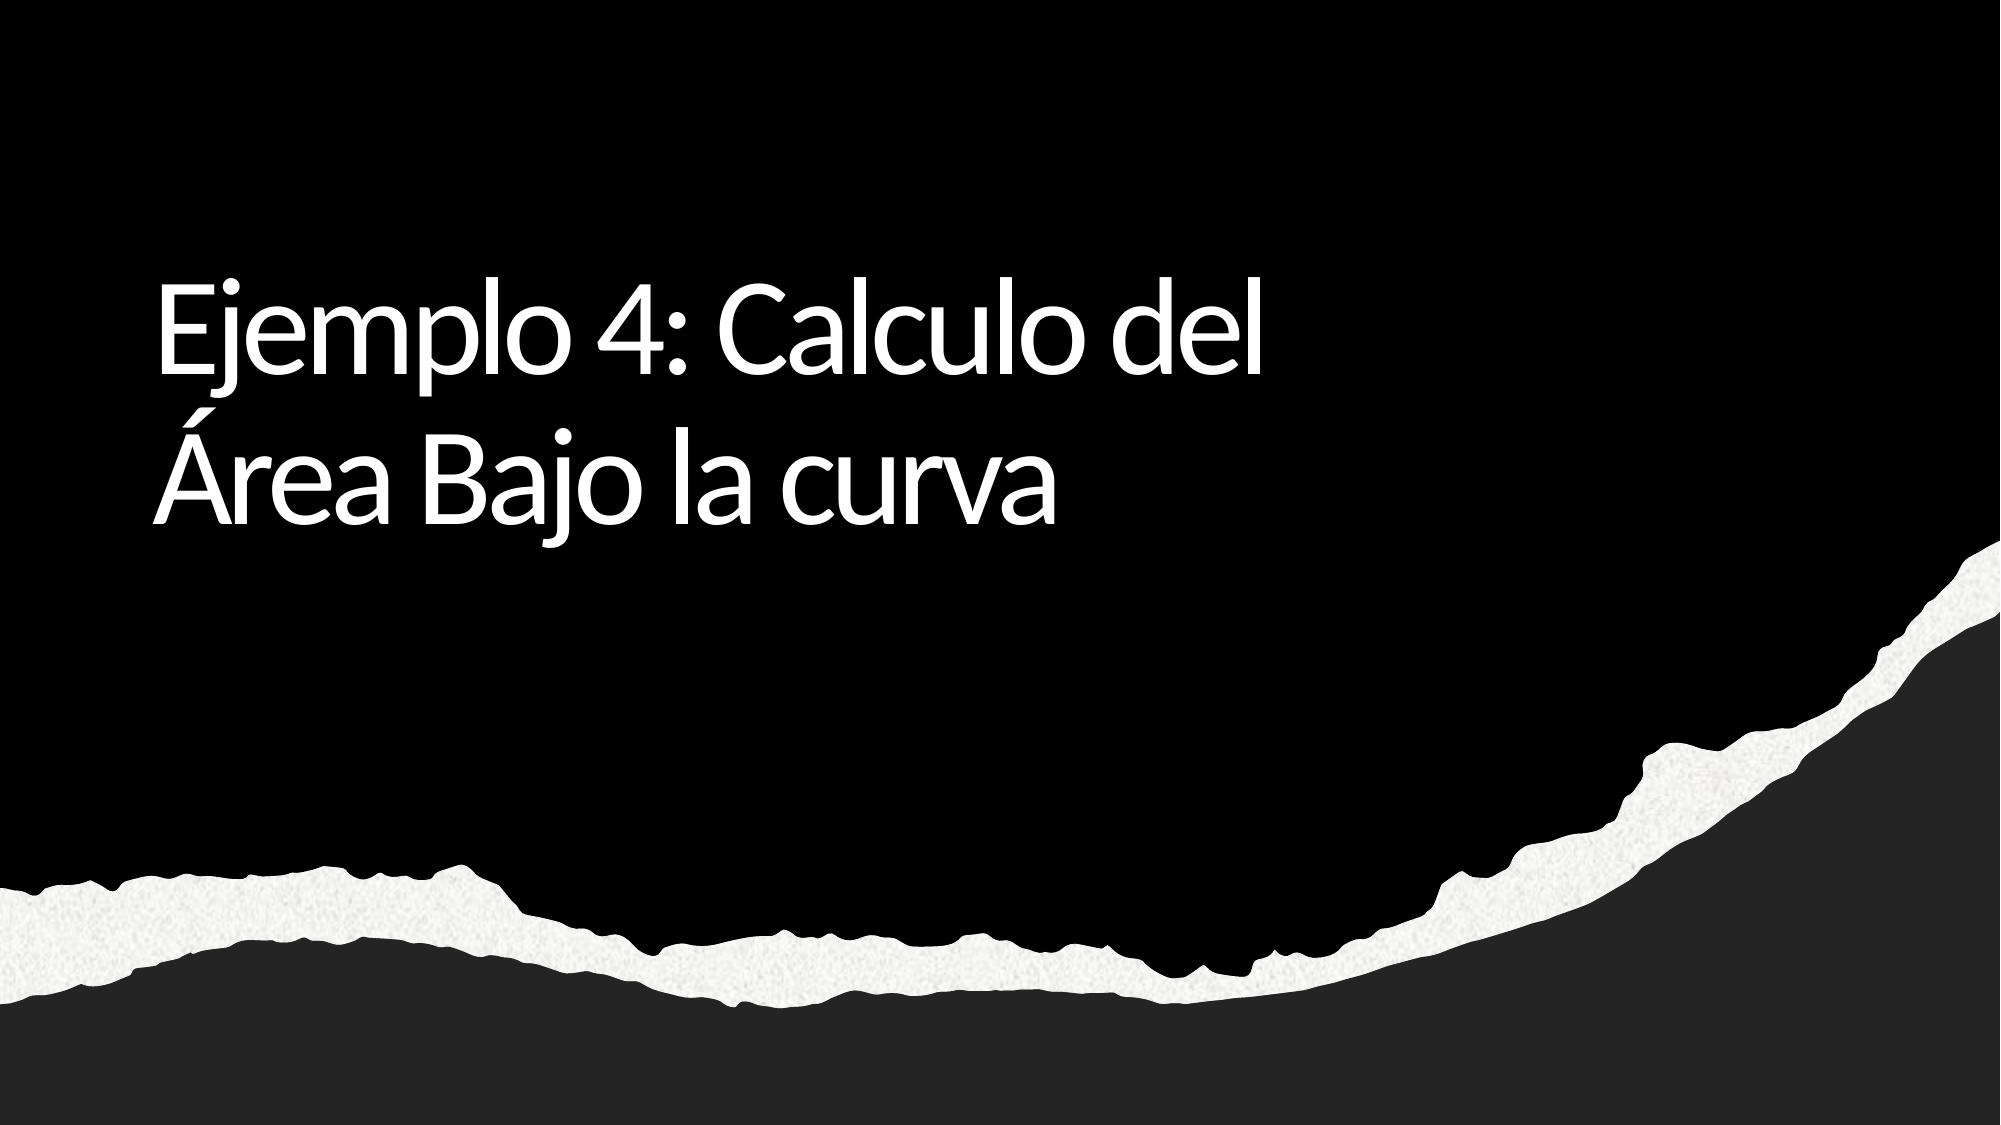

# Ejemplo 4: Calculo del Área Bajo la curva